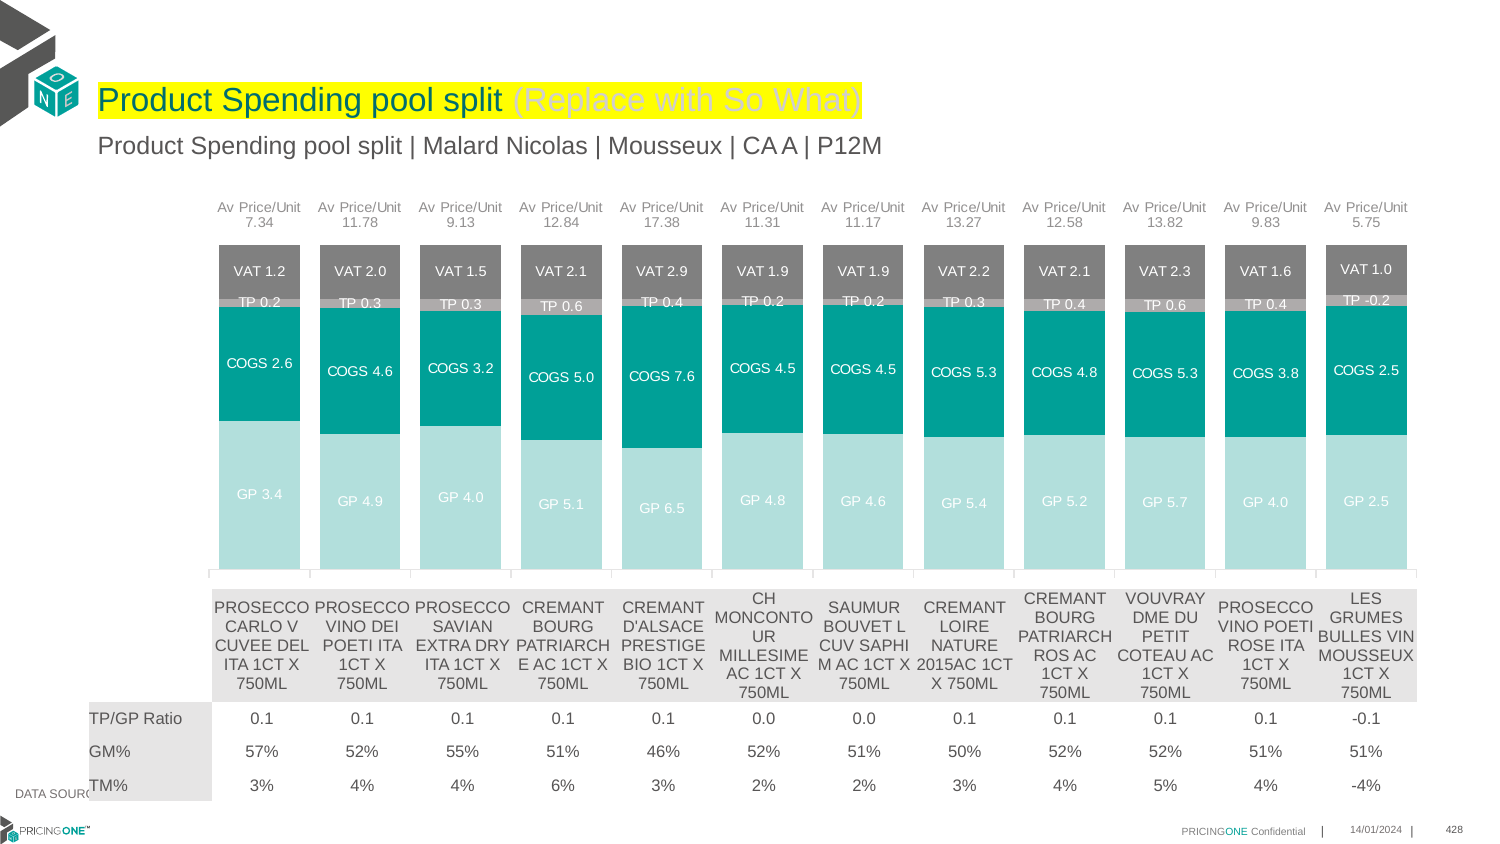

# Product Spending pool split (Replace with So What)
Product Spending pool split | Malard Nicolas | Mousseux | CA A | P12M

### Chart

| Category | GP | COGS | TP | VAT |
|---|---|---|---|---|
| Av Price/Unit 7.34 | 3.3528350139040026 | 2.57669121025269 | 0.1839022206101646 | 1.2226856889533702 |
| Av Price/Unit 11.78 | 4.8988453319948375 | 4.576527785745017 | 0.3440583656006524 | 1.9638845069075945 |
| Av Price/Unit 9.13 | 4.027939359698681 | 3.234627306967985 | 0.34234544883867013 | 1.5209824231010667 |
| Av Price/Unit 12.84 | 5.109420681334281 | 4.9574259616749465 | 0.6315981736456138 | 2.139697184764607 |
| Av Price/Unit 17.38 | 6.476158388667552 | 7.633024169986718 | 0.372151364910728 | 2.896266784712999 |
| Av Price/Unit 11.31 | 4.751592386759581 | 4.462548519163763 | 0.21152692218350921 | 1.8851335656213688 |
| Av Price/Unit 11.17 | 4.645450057758953 | 4.456719021948403 | 0.2055724810678985 | 1.861538955204724 |
| Av Price/Unit 13.27 | 5.389002964008469 | 5.327087932251235 | 0.3393002587626448 | 2.211067984003763 |
| Av Price/Unit 12.58 | 5.221428246013668 | 4.812328246013667 | 0.4483999240698555 | 2.0964312832194367 |
| Av Price/Unit 13.82 | 5.65706830601093 | 5.303112021857922 | 0.5600662743449618 | 2.3040493204427626 |
| Av Price/Unit 9.83 | 4.022337443070917 | 3.8155839947950554 | 0.35227591628713917 | 1.638039470830622 |
| Av Price/Unit 5.75 | 2.5485587599134822 | 2.4514412400865178 | -0.21268925739004985 | 0.9574621485219893 |
|  | PROSECCO CARLO V CUVEE DEL ITA 1CT X 750ML | PROSECCO VINO DEI POETI ITA 1CT X 750ML | PROSECCO SAVIAN EXTRA DRY ITA 1CT X 750ML | CREMANT BOURG PATRIARCHE AC 1CT X 750ML | CREMANT D'ALSACE PRESTIGE BIO 1CT X 750ML | CH MONCONTOUR MILLESIME AC 1CT X 750ML | SAUMUR BOUVET L CUV SAPHI M AC 1CT X 750ML | CREMANT LOIRE NATURE 2015AC 1CT X 750ML | CREMANT BOURG PATRIARCH ROS AC 1CT X 750ML | VOUVRAY DME DU PETIT COTEAU AC 1CT X 750ML | PROSECCO VINO POETI ROSE ITA 1CT X 750ML | LES GRUMES BULLES VIN MOUSSEUX 1CT X 750ML |
| --- | --- | --- | --- | --- | --- | --- | --- | --- | --- | --- | --- | --- |
| TP/GP Ratio | 0.1 | 0.1 | 0.1 | 0.1 | 0.1 | 0.0 | 0.0 | 0.1 | 0.1 | 0.1 | 0.1 | -0.1 |
| GM% | 57% | 52% | 55% | 51% | 46% | 52% | 51% | 50% | 52% | 52% | 51% | 51% |
| TM% | 3% | 4% | 4% | 6% | 3% | 2% | 2% | 3% | 4% | 5% | 4% | -4% |
DATA SOURCE: Client P&L

14/01/2024
428